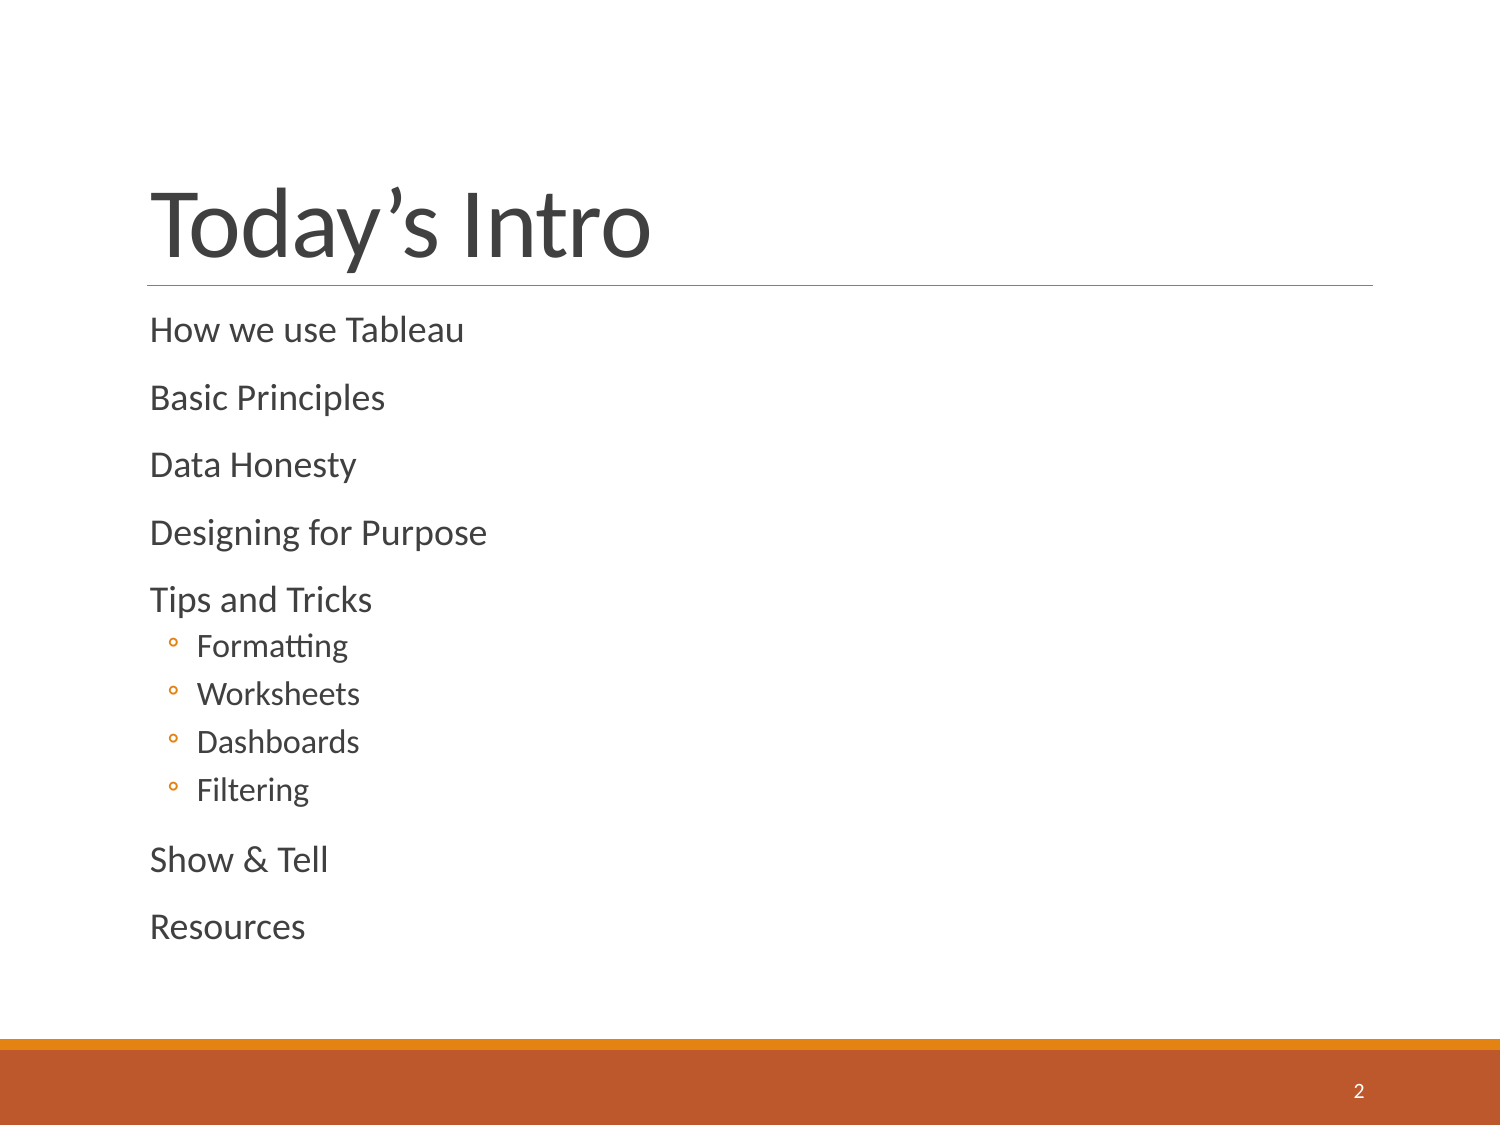

# Today’s Intro
How we use Tableau
Basic Principles
Data Honesty
Designing for Purpose
Tips and Tricks
Formatting
Worksheets
Dashboards
Filtering
Show & Tell
Resources

2